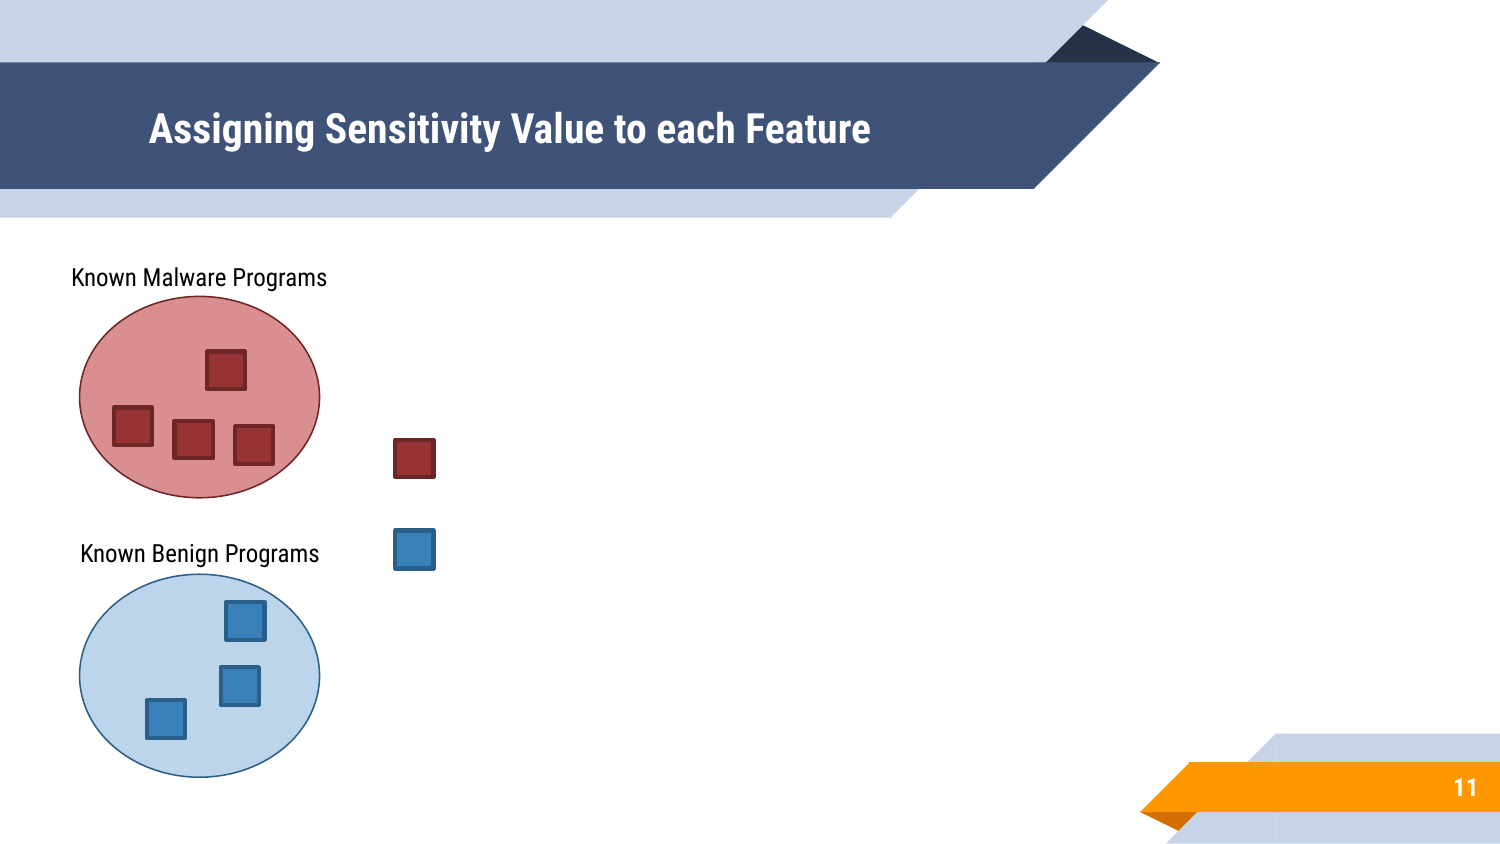

# Assigning Sensitivity Value to each Feature
Known Malware Programs

Known Benign Programs

11